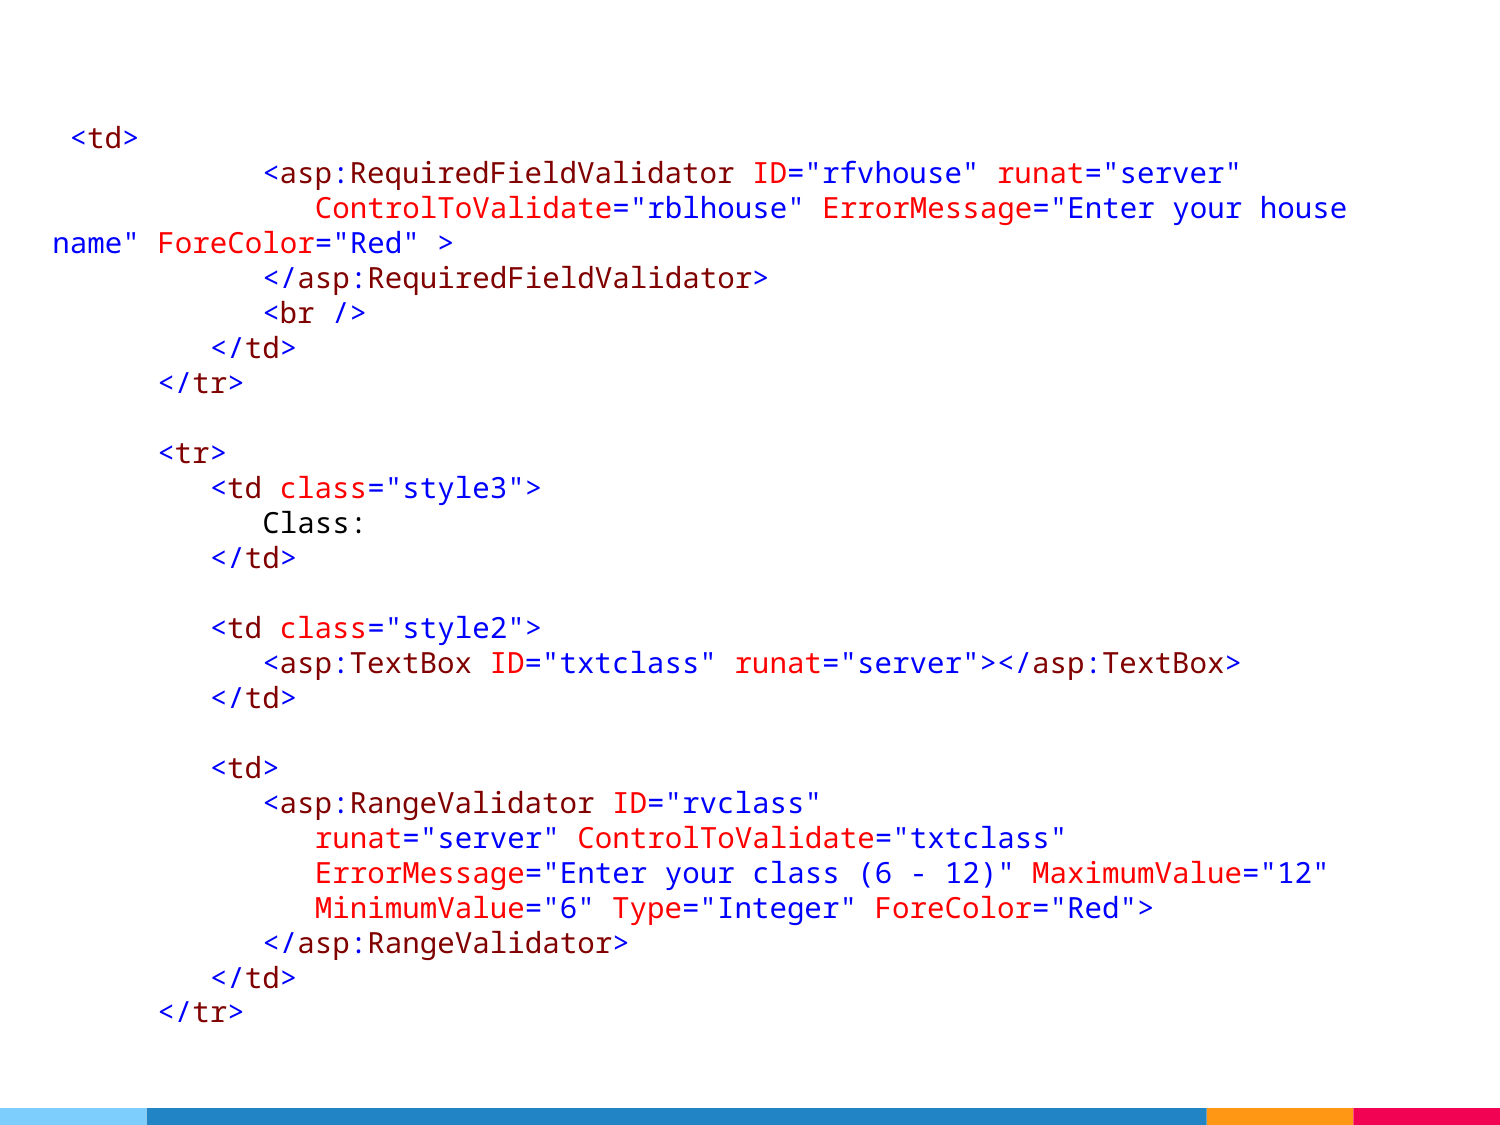

<td>
            <asp:RequiredFieldValidator ID="rfvhouse" runat="server"
               ControlToValidate="rblhouse" ErrorMessage="Enter your house name" ForeColor="Red" >
            </asp:RequiredFieldValidator>
            <br />
         </td>
      </tr>

      <tr>
         <td class="style3">
            Class:
         </td>

         <td class="style2">
            <asp:TextBox ID="txtclass" runat="server"></asp:TextBox>
         </td>

         <td>
            <asp:RangeValidator ID="rvclass"
               runat="server" ControlToValidate="txtclass"
               ErrorMessage="Enter your class (6 - 12)" MaximumValue="12"
               MinimumValue="6" Type="Integer" ForeColor="Red">
            </asp:RangeValidator>
         </td>
      </tr>